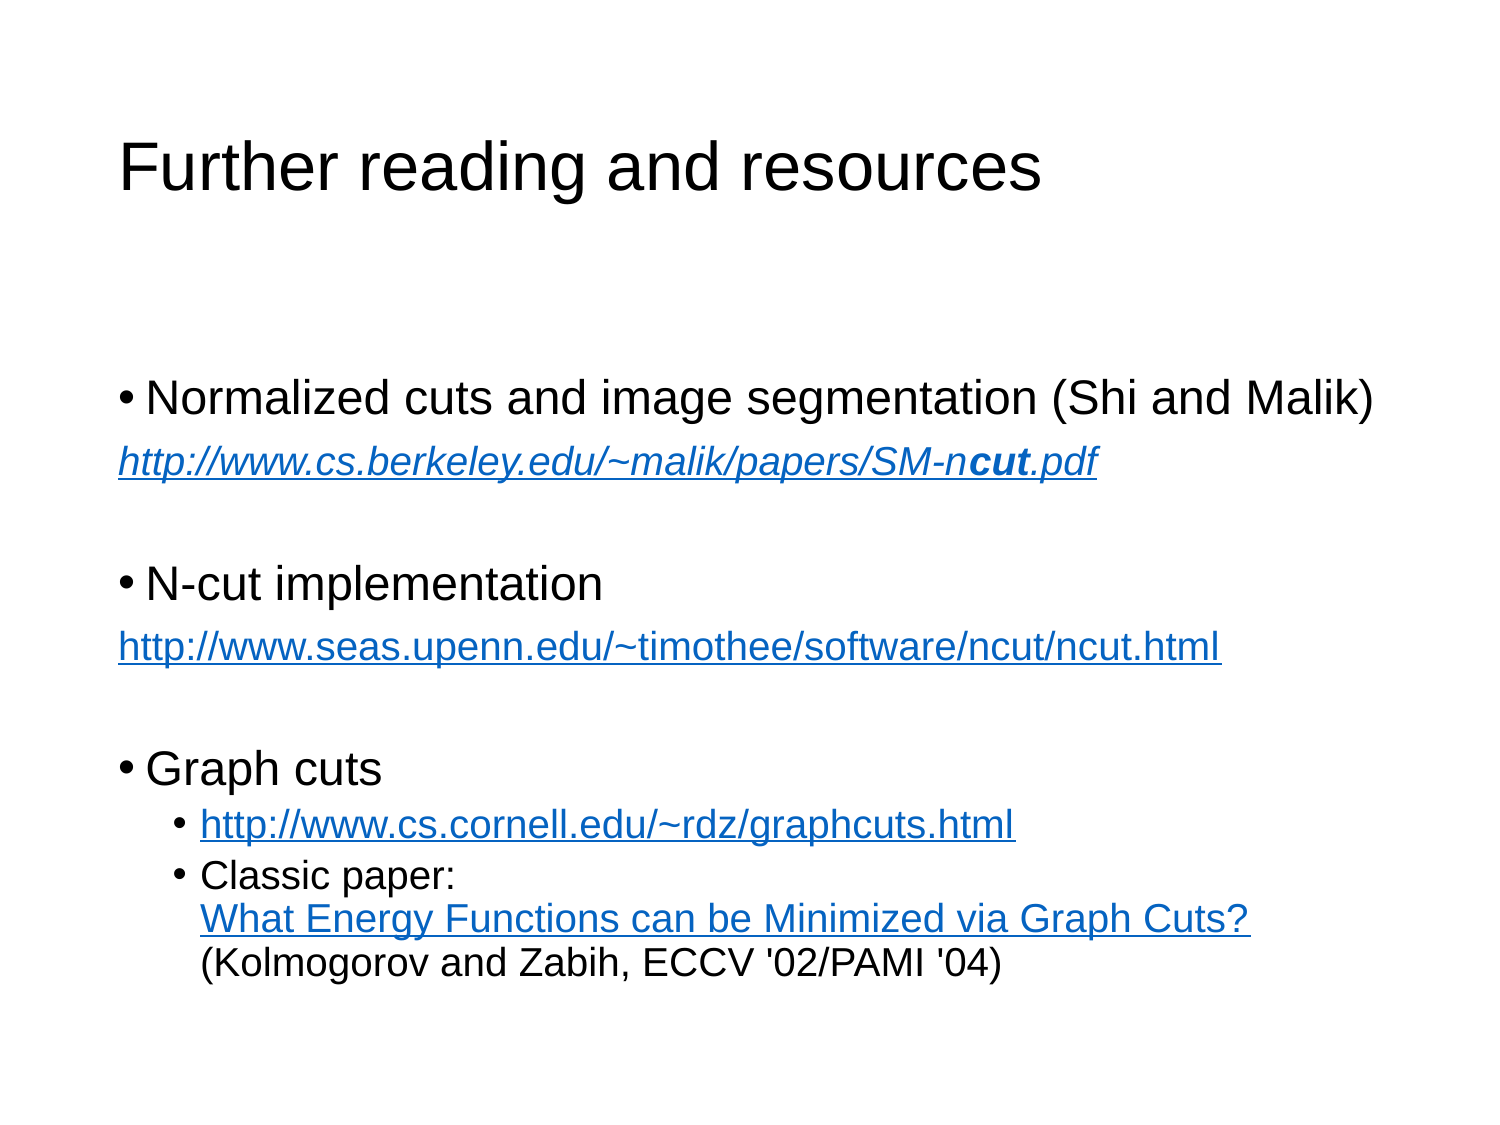

# Further reading and resources

Normalized cuts and image segmentation (Shi and Malik)
http://www.cs.berkeley.edu/~malik/papers/SM-ncut.pdf

N-cut implementation
http://www.seas.upenn.edu/~timothee/software/ncut/ncut.html

Graph cuts
http://www.cs.cornell.edu/~rdz/graphcuts.html
Classic paper: What Energy Functions can be Minimized via Graph Cuts? (Kolmogorov and Zabih, ECCV '02/PAMI '04)